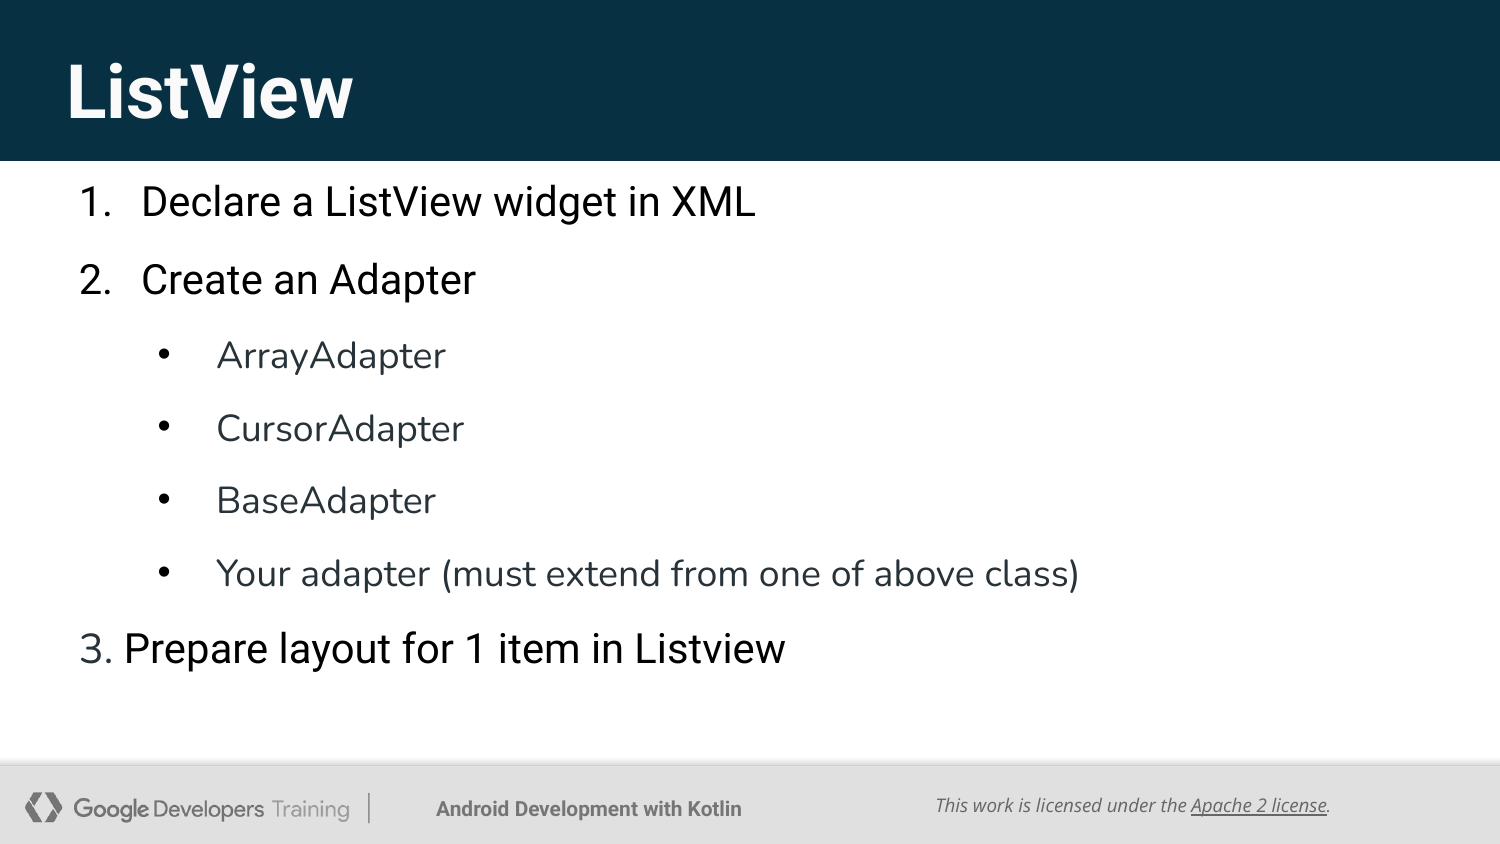

# ListView
Declare a ListView widget in XML
Create an Adapter
ArrayAdapter
CursorAdapter
BaseAdapter
Your adapter (must extend from one of above class)
3. Prepare layout for 1 item in Listview